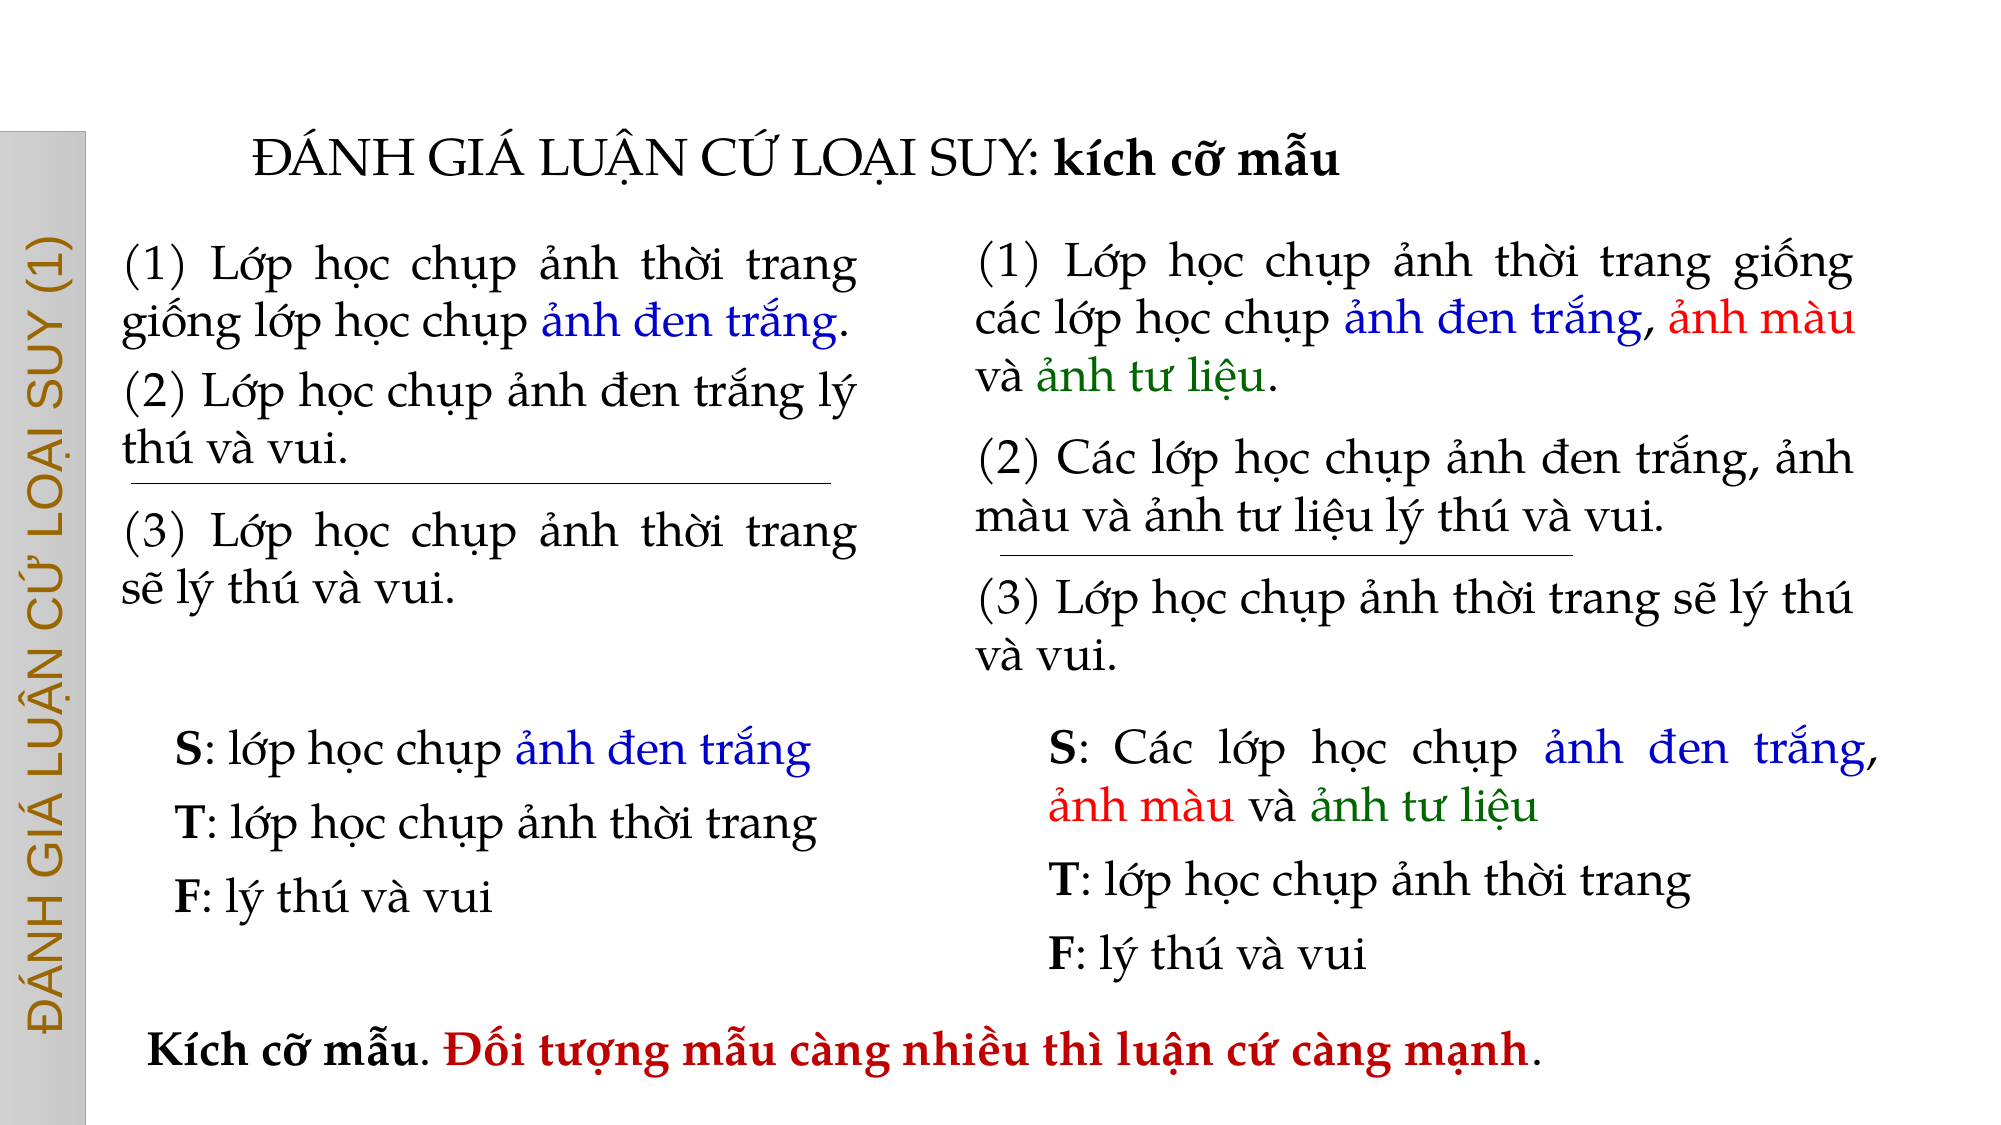

ĐÁNH GIÁ LUẬN CỨ LOẠI SUY: kích cỡ mẫu
(1) Lớp học chụp ảnh thời trang giống các lớp học chụp ảnh đen trắng, ảnh màu và ảnh tư liệu.
(2) Các lớp học chụp ảnh đen trắng, ảnh màu và ảnh tư liệu lý thú và vui.
(3) Lớp học chụp ảnh thời trang sẽ lý thú và vui.
(1) Lớp học chụp ảnh thời trang giống lớp học chụp ảnh đen trắng.
(2) Lớp học chụp ảnh đen trắng lý thú và vui.
(3) Lớp học chụp ảnh thời trang sẽ lý thú và vui.
ĐÁNH GIÁ LUẬN CỨ LOẠI SUY (1)
S: lớp học chụp ảnh đen trắng
T: lớp học chụp ảnh thời trang
F: lý thú và vui
S: Các lớp học chụp ảnh đen trắng, ảnh màu và ảnh tư liệu
T: lớp học chụp ảnh thời trang
F: lý thú và vui
Kích cỡ mẫu. Đối tượng mẫu càng nhiều thì luận cứ càng mạnh.